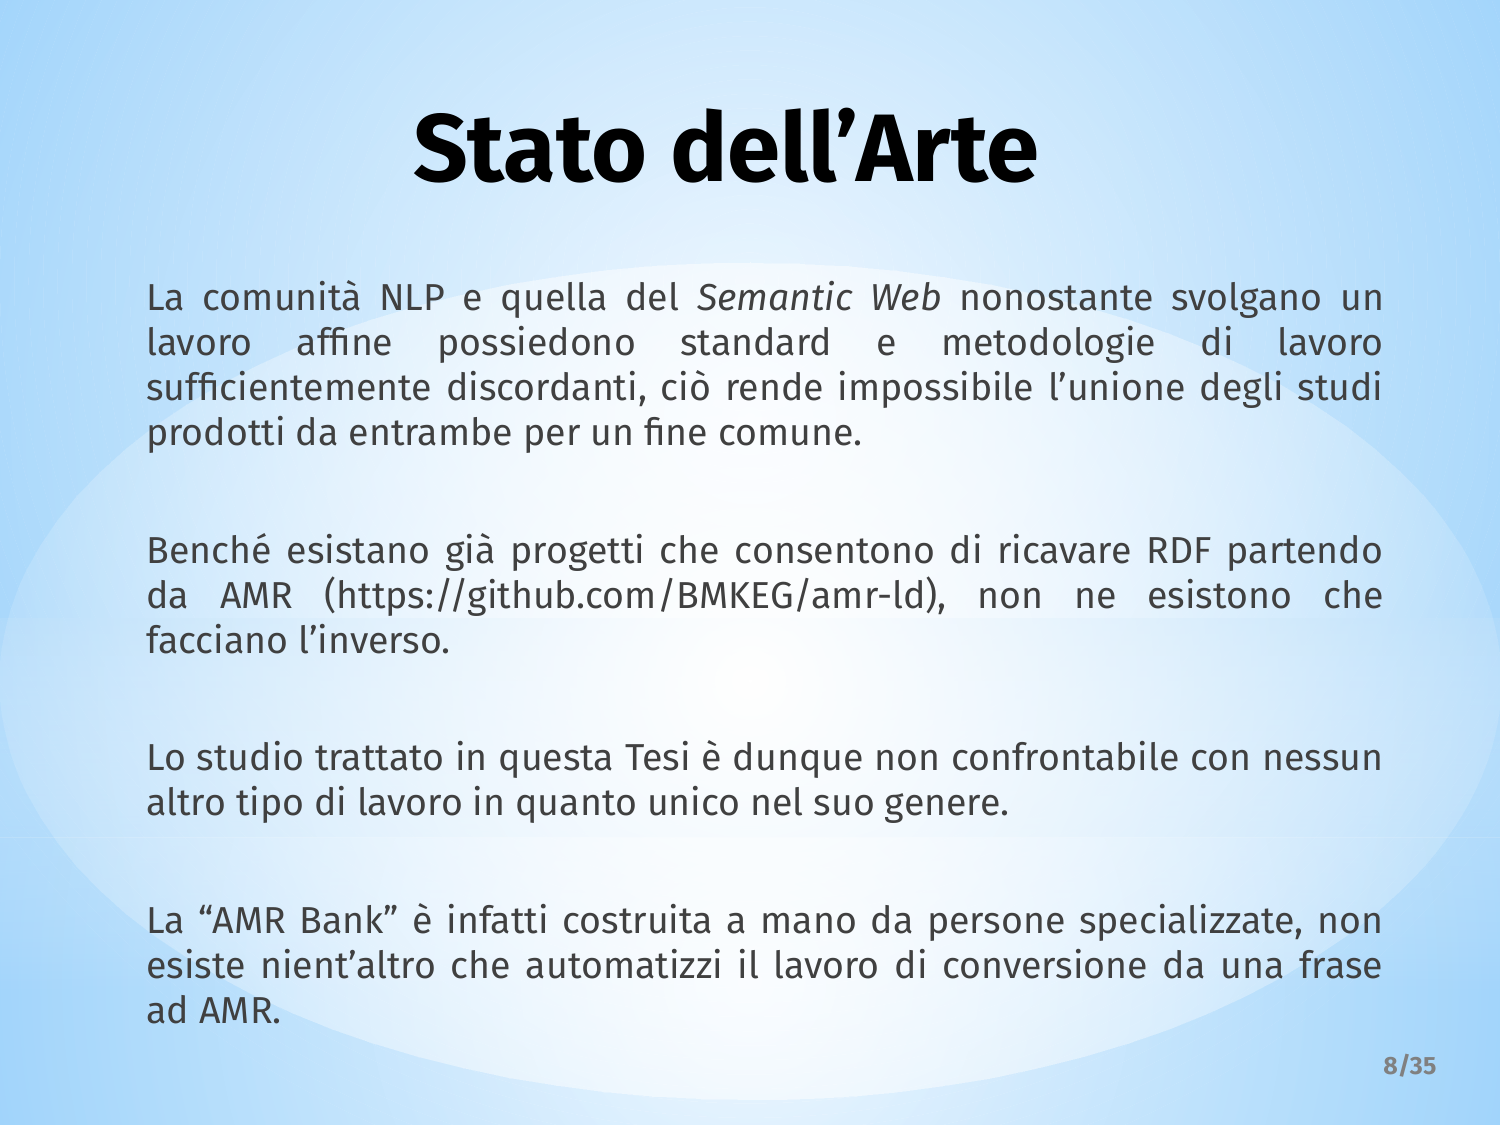

# Stato dell’Arte
La comunità NLP e quella del Semantic Web nonostante svolgano un lavoro affine possiedono standard e metodologie di lavoro sufficientemente discordanti, ciò rende impossibile l’unione degli studi prodotti da entrambe per un fine comune.

Benché esistano già progetti che consentono di ricavare RDF partendo da AMR (https://github.com/BMKEG/amr-ld), non ne esistono che facciano l’inverso.

Lo studio trattato in questa Tesi è dunque non confrontabile con nessun altro tipo di lavoro in quanto unico nel suo genere.

La “AMR Bank” è infatti costruita a mano da persone specializzate, non esiste nient’altro che automatizzi il lavoro di conversione da una frase ad AMR.
8/35